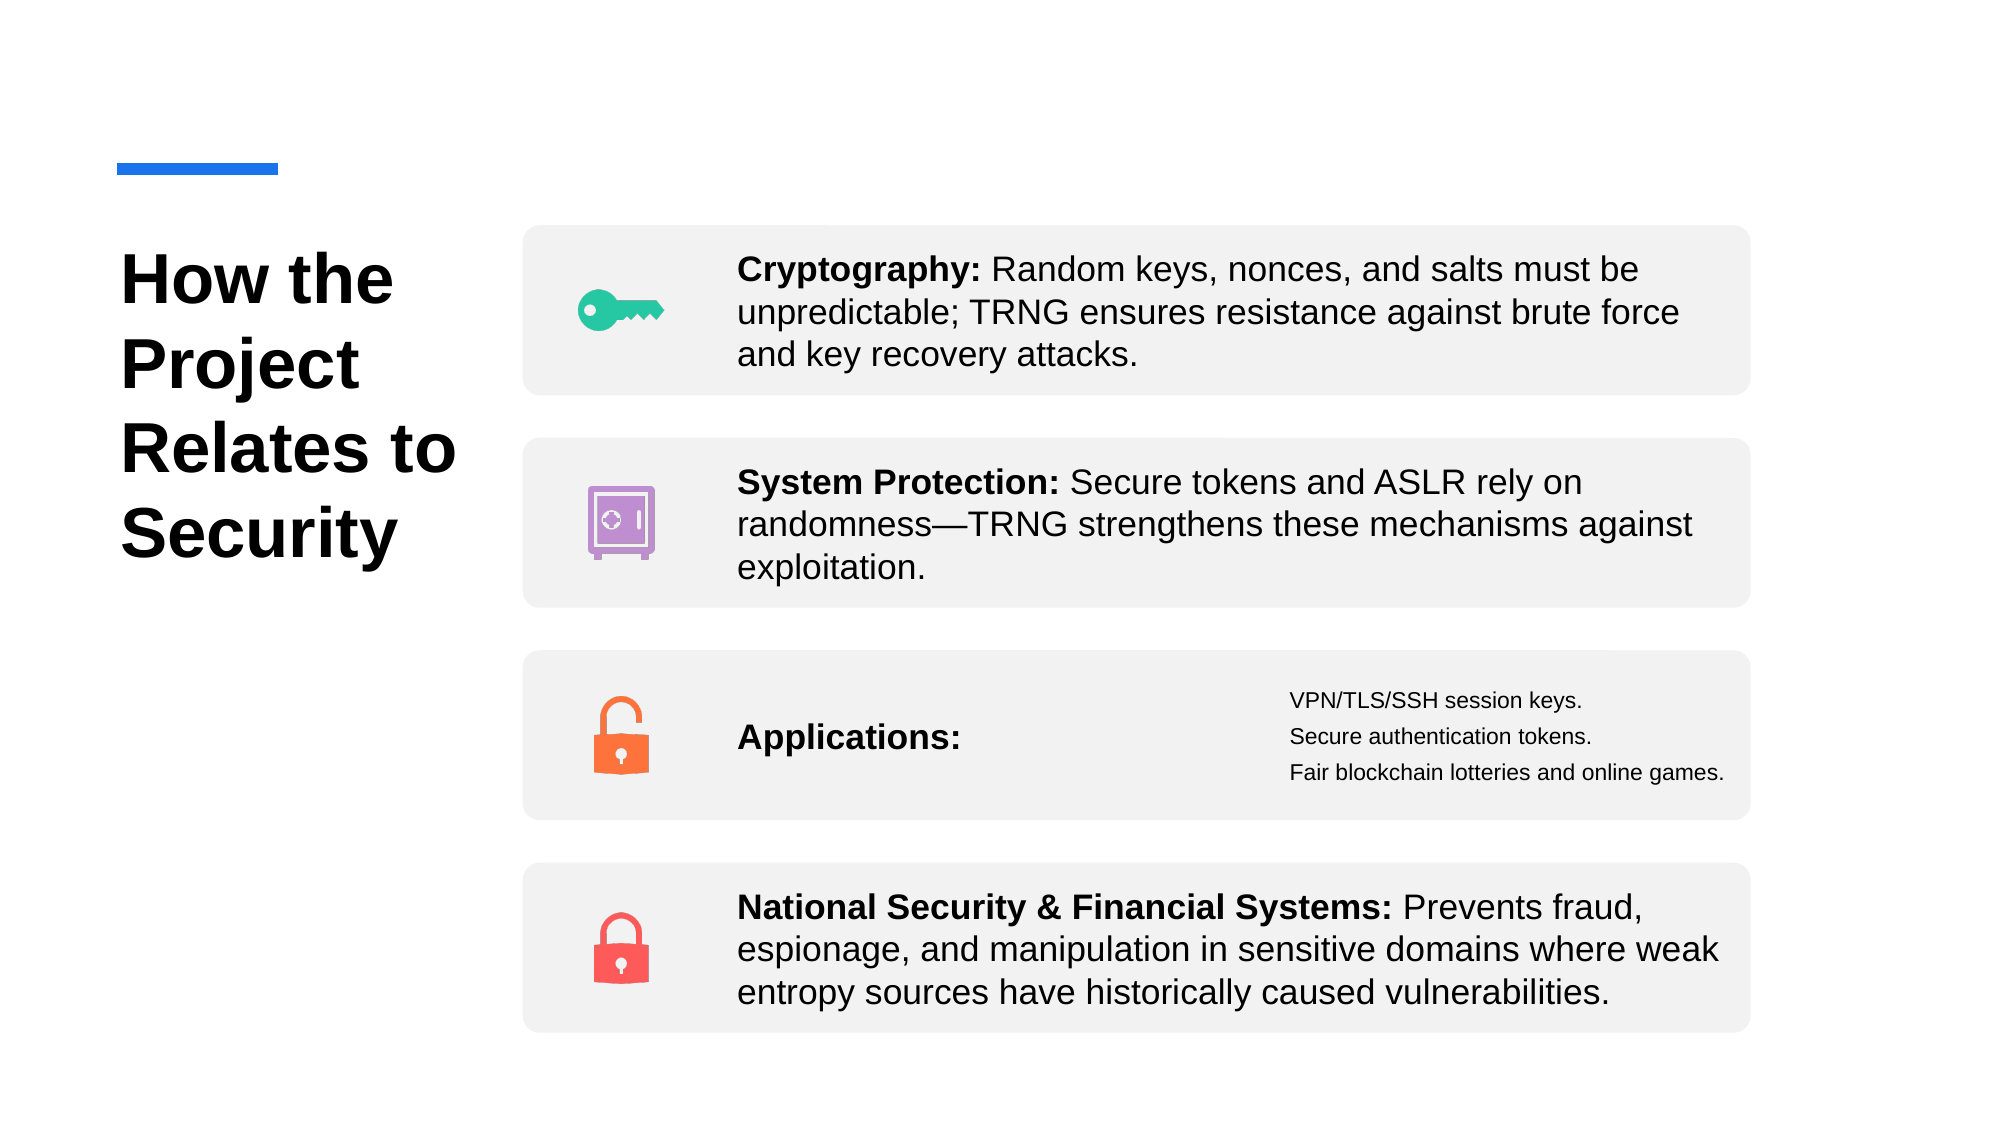

# How the Project Relates to Security
Cryptography: Random keys, nonces, and salts must be unpredictable; TRNG ensures resistance against brute force and key recovery attacks.
System Protection: Secure tokens and ASLR rely on randomness—TRNG strengthens these mechanisms against exploitation.
Applications:
VPN/TLS/SSH session keys.
Secure authentication tokens.
Fair blockchain lotteries and online games.
National Security & Financial Systems: Prevents fraud, espionage, and manipulation in sensitive domains where weak entropy sources have historically caused vulnerabilities.